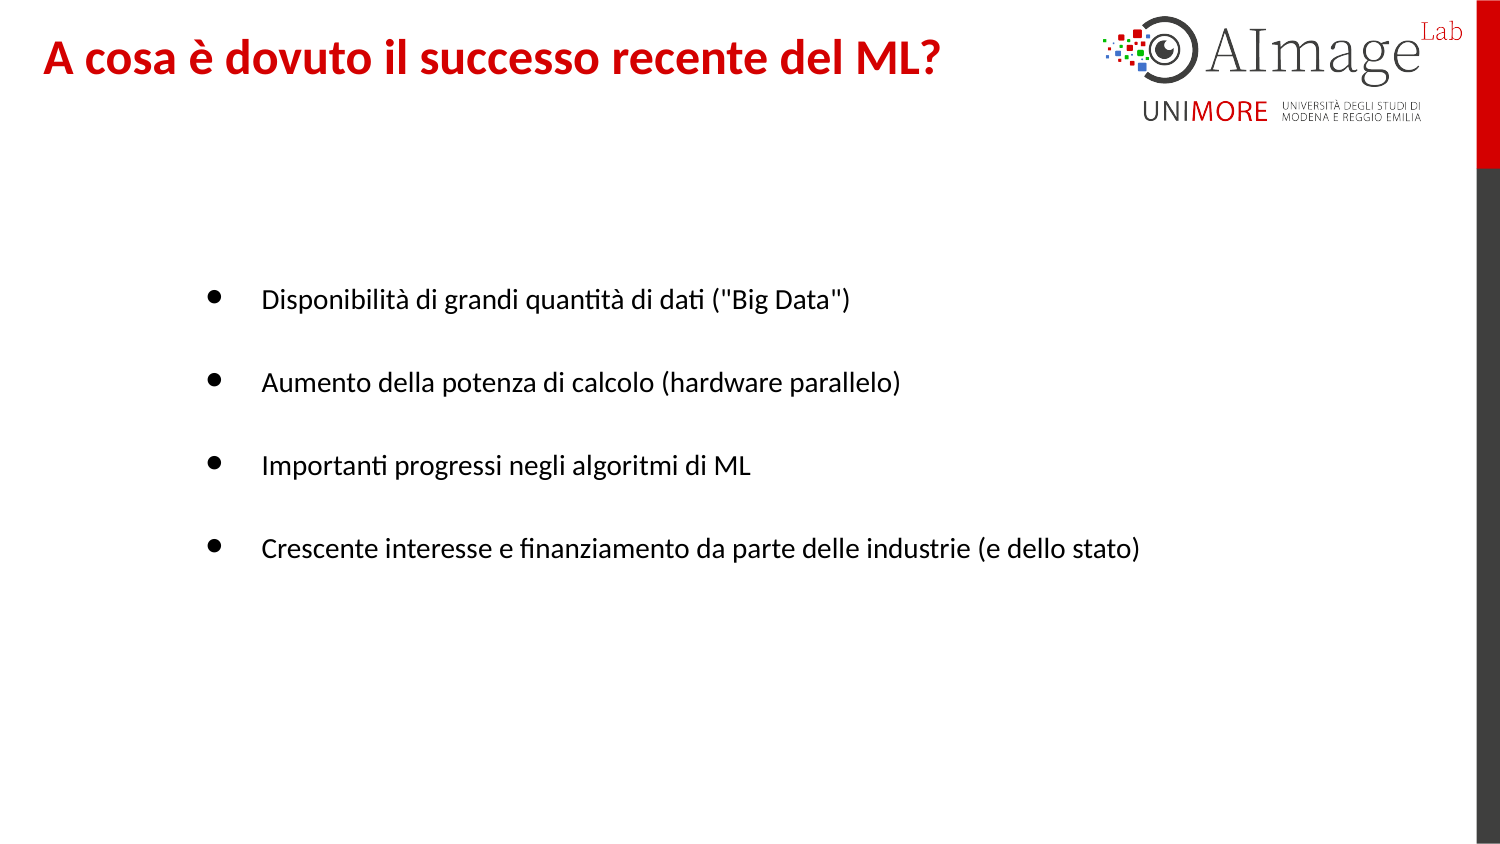

# A cosa è dovuto il successo recente del ML?
Disponibilità di grandi quantità di dati ("Big Data")

Aumento della potenza di calcolo (hardware parallelo)

Importanti progressi negli algoritmi di ML

Crescente interesse e finanziamento da parte delle industrie (e dello stato)